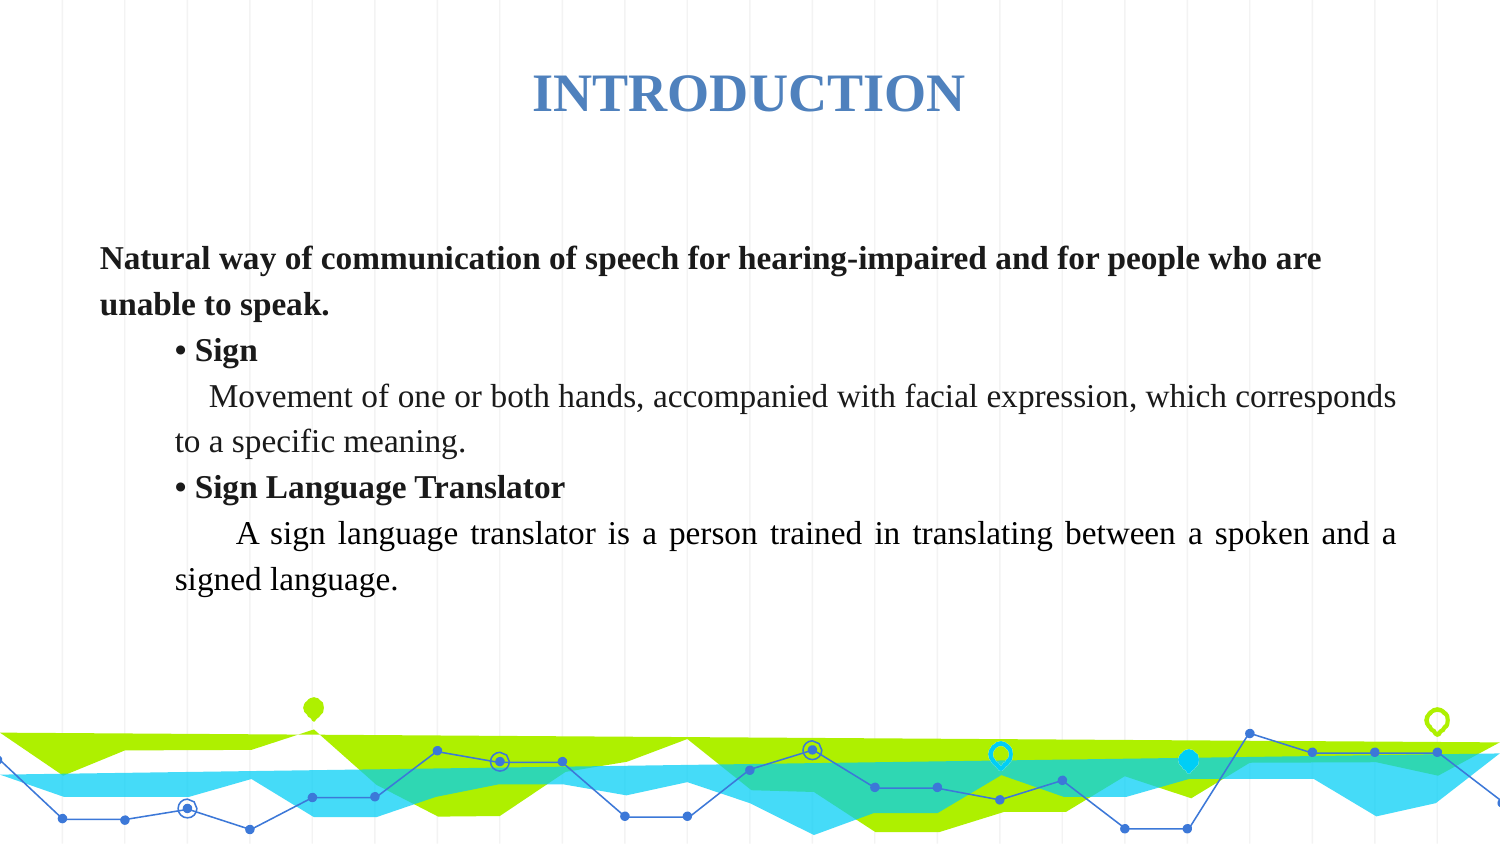

# INTRODUCTION
Natural way of communication of speech for hearing-impaired and for people who are          unable to speak.
• Sign
    Movement of one or both hands, accompanied with facial expression, which corresponds to a specific meaning.
• Sign Language Translator
     A sign language translator is a person trained in translating between a spoken and a signed language.